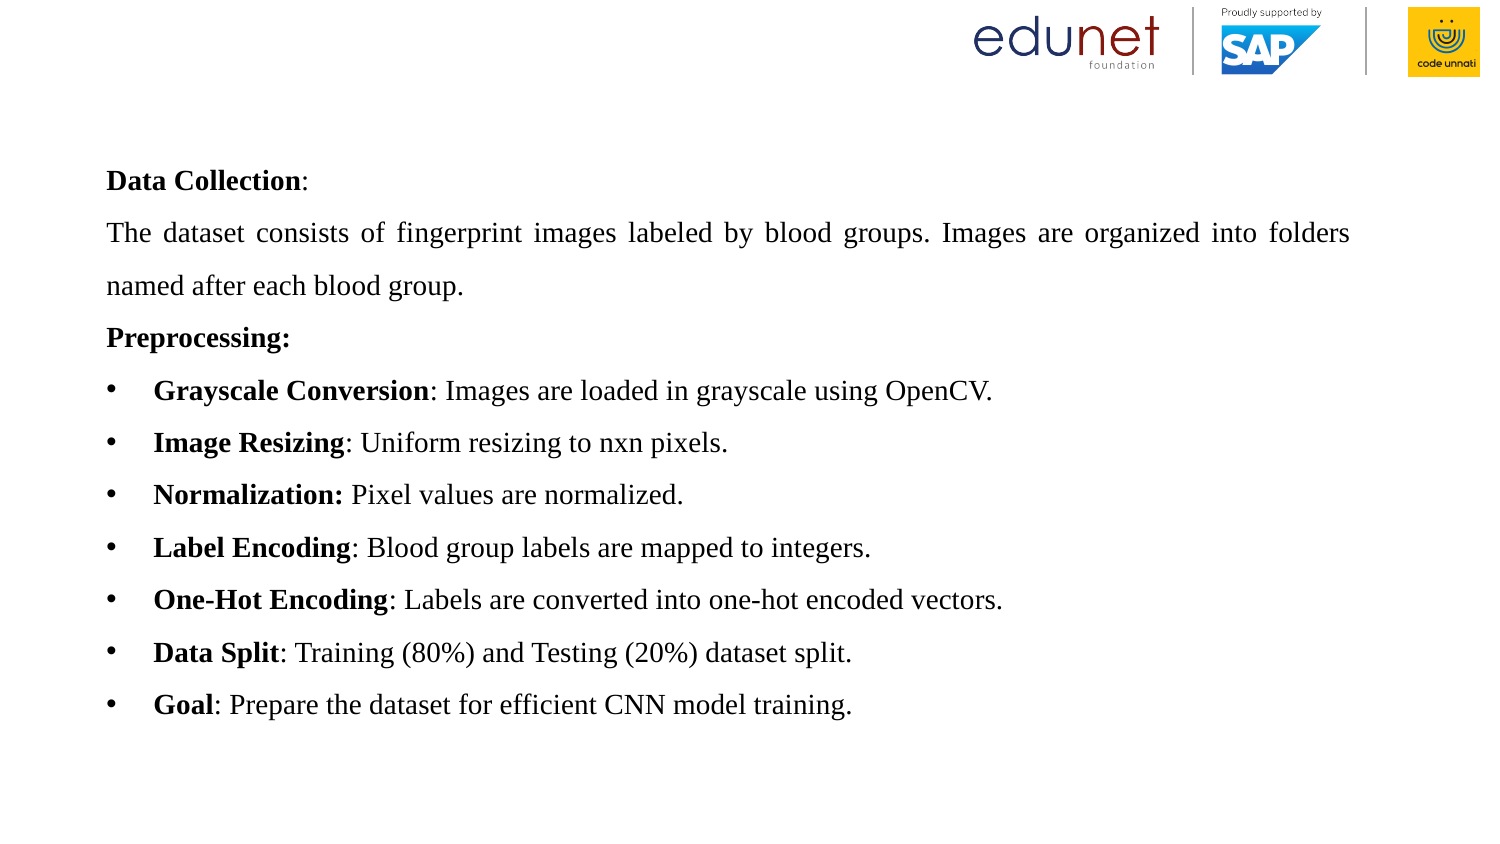

Data Collection:
The dataset consists of fingerprint images labeled by blood groups. Images are organized into folders named after each blood group.
Preprocessing:
Grayscale Conversion: Images are loaded in grayscale using OpenCV.
Image Resizing: Uniform resizing to nxn pixels.
Normalization: Pixel values are normalized.
Label Encoding: Blood group labels are mapped to integers.
One-Hot Encoding: Labels are converted into one-hot encoded vectors.
Data Split: Training (80%) and Testing (20%) dataset split.
Goal: Prepare the dataset for efficient CNN model training.